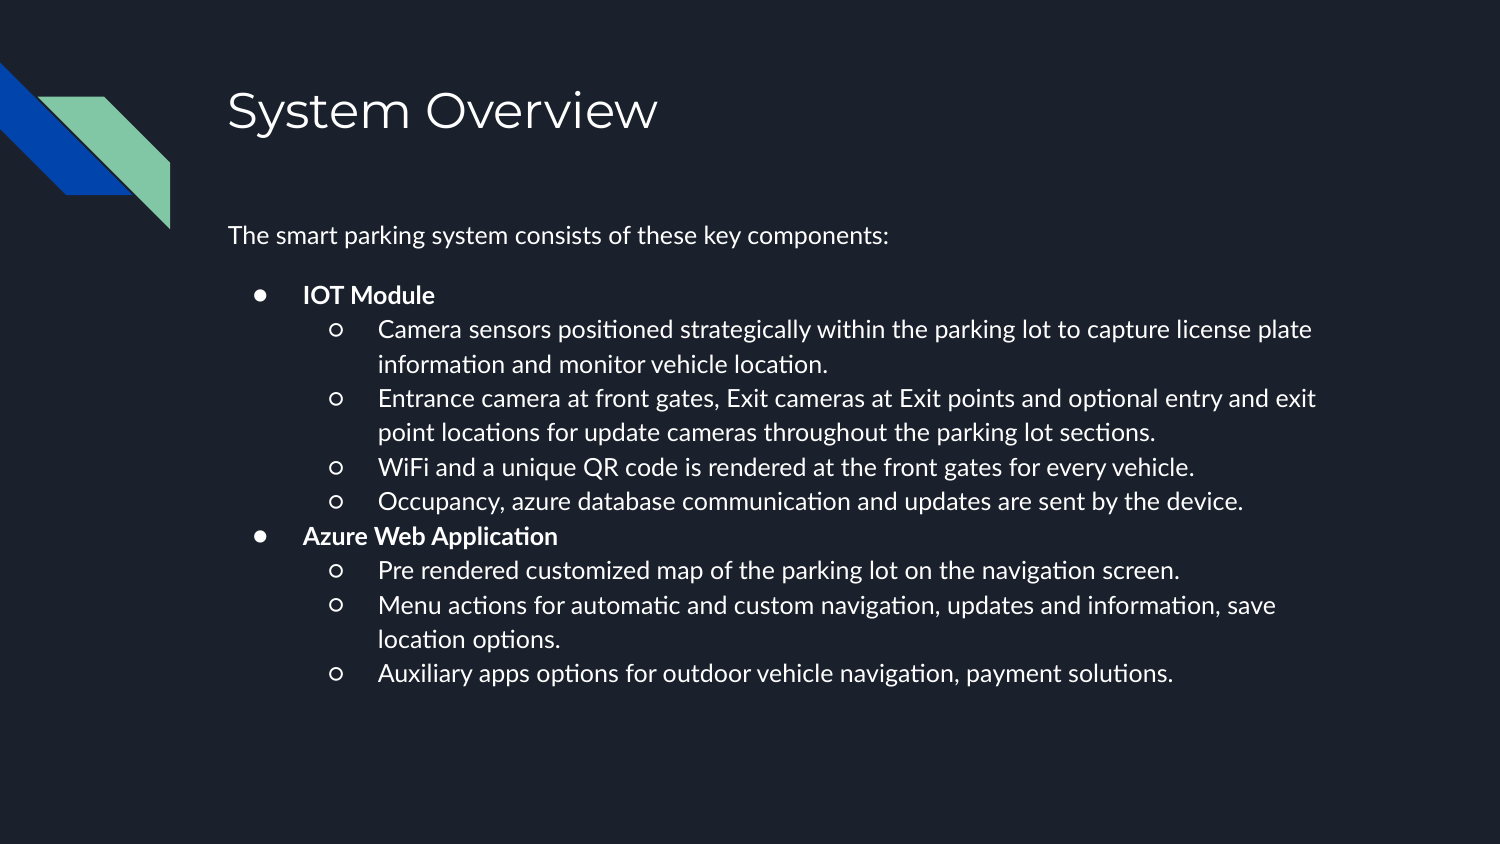

# System Overview
The smart parking system consists of these key components:
IOT Module
Camera sensors positioned strategically within the parking lot to capture license plate information and monitor vehicle location.
Entrance camera at front gates, Exit cameras at Exit points and optional entry and exit point locations for update cameras throughout the parking lot sections.
WiFi and a unique QR code is rendered at the front gates for every vehicle.
Occupancy, azure database communication and updates are sent by the device.
Azure Web Application
Pre rendered customized map of the parking lot on the navigation screen.
Menu actions for automatic and custom navigation, updates and information, save location options.
Auxiliary apps options for outdoor vehicle navigation, payment solutions.